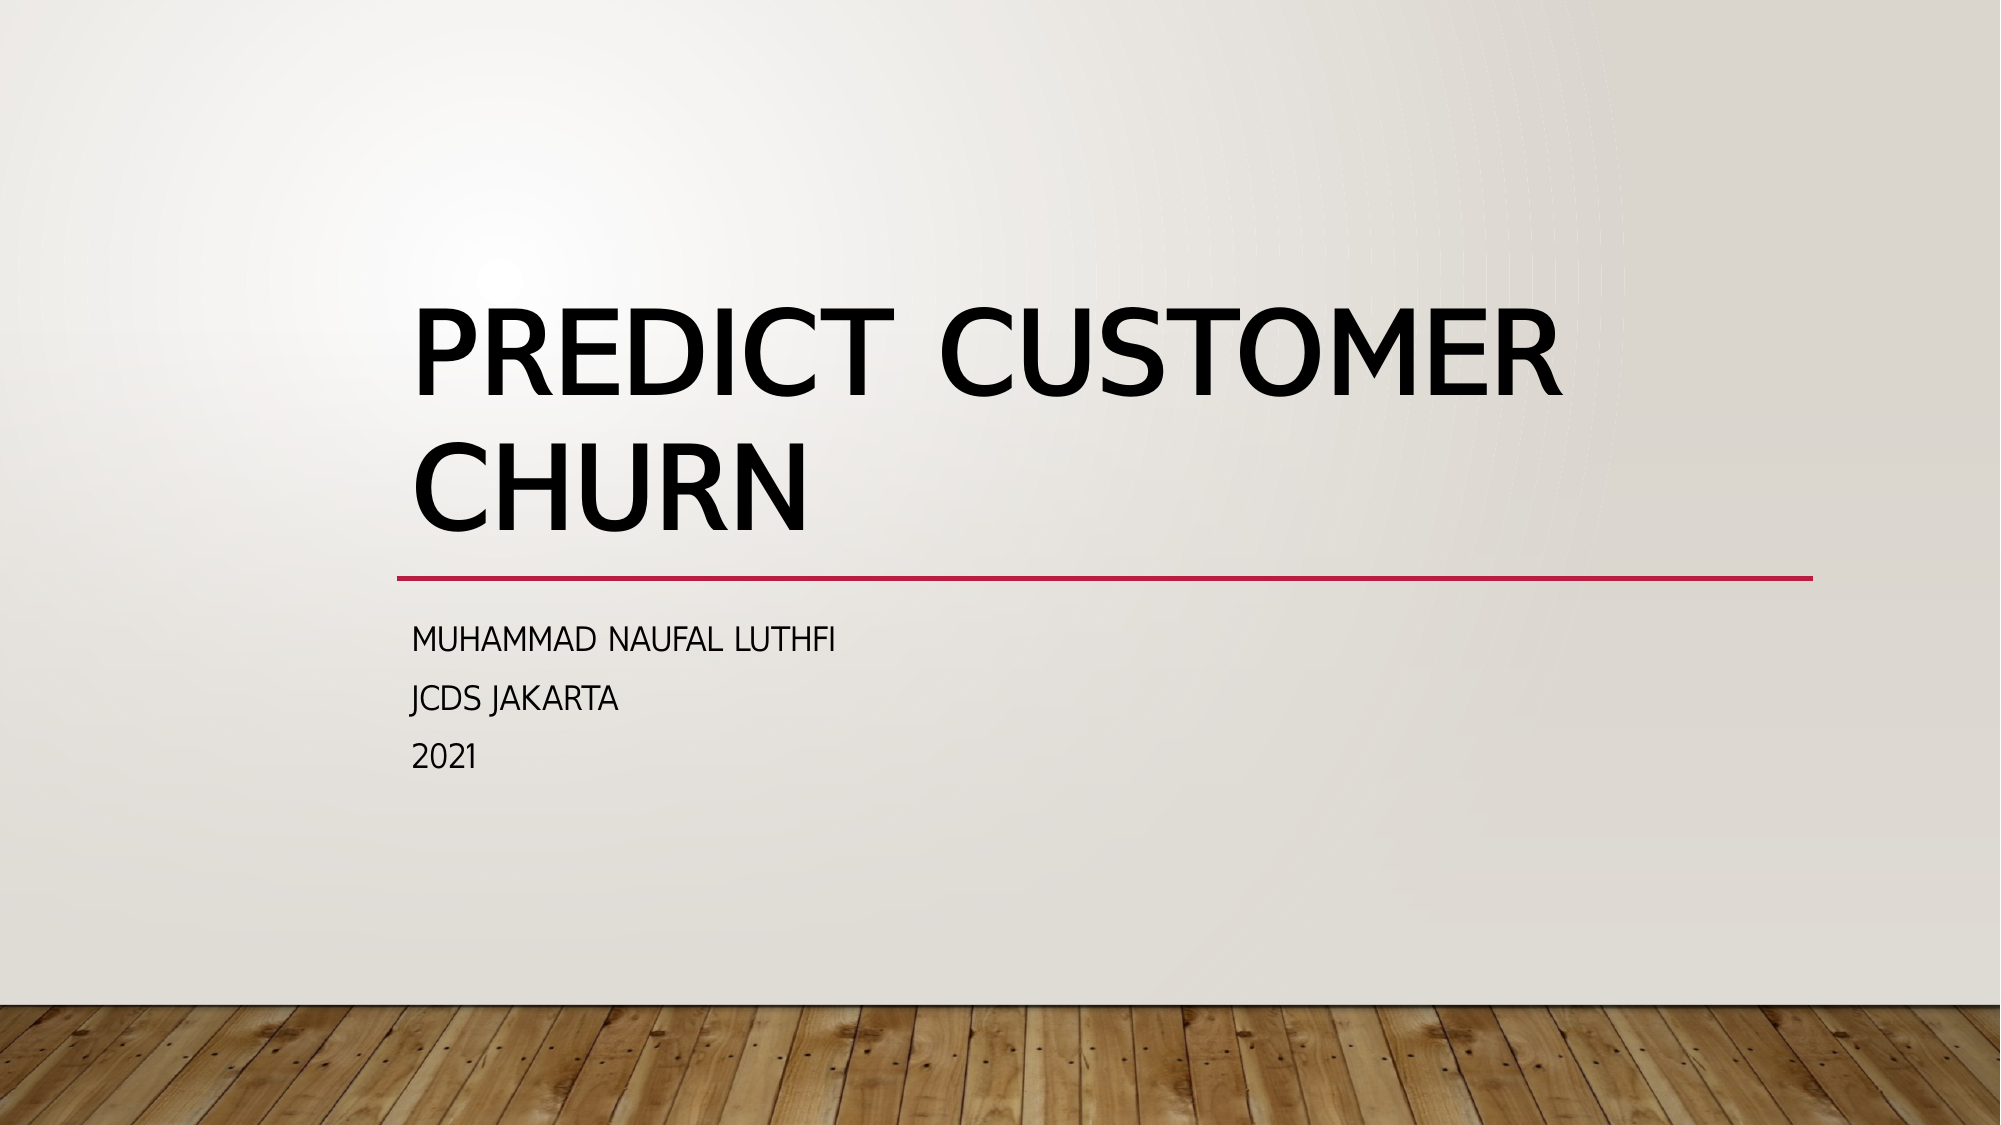

# Predict Customer Churn
Muhammad Naufal Luthfi
JCDS Jakarta
2021